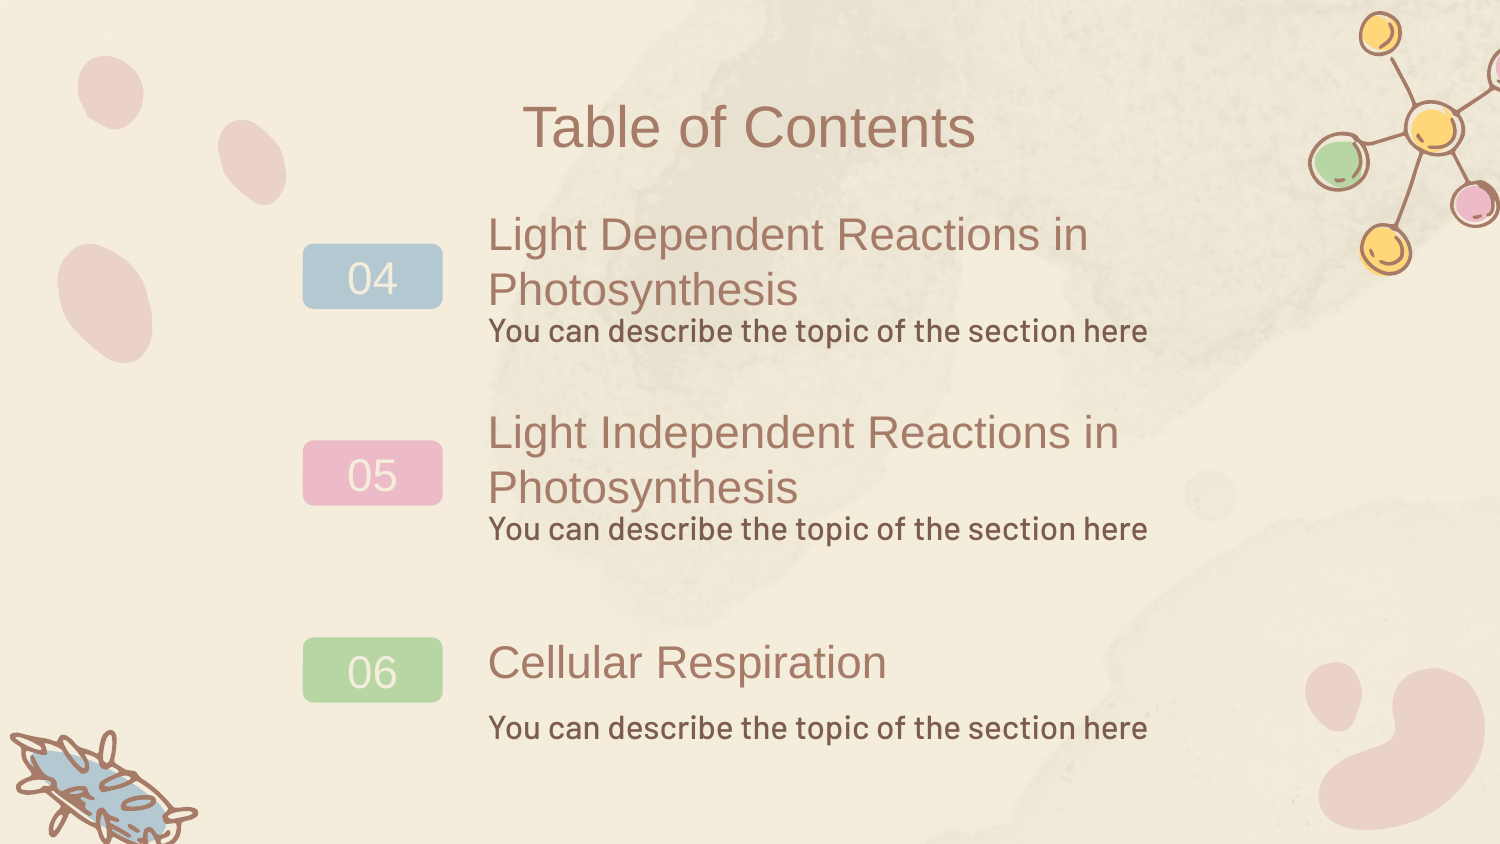

Table of Contents
Light Dependent Reactions in Photosynthesis

# 04
You can describe the topic of the section here
Light Independent Reactions in Photosynthesis

05
You can describe the topic of the section here
Cellular Respiration

06
You can describe the topic of the section here